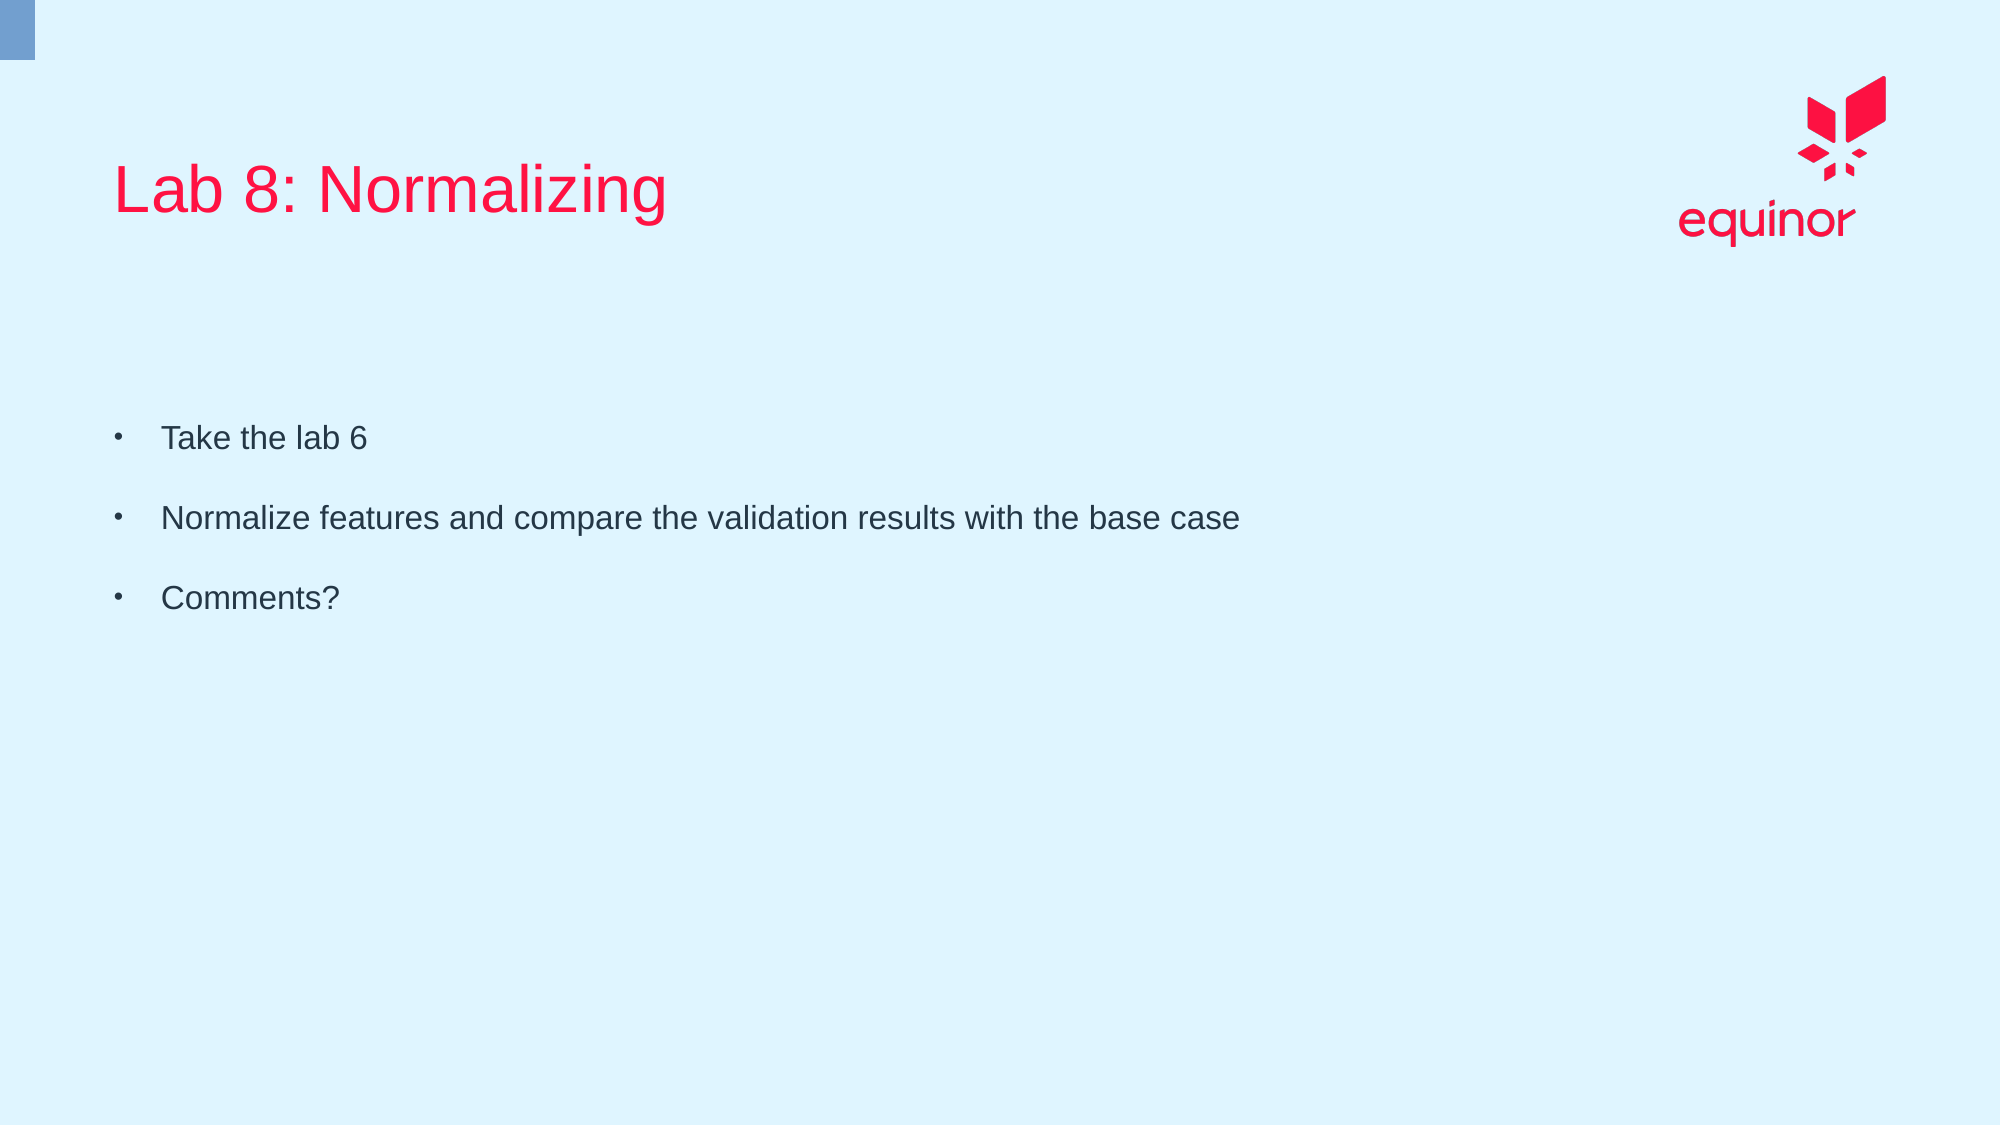

Lab 8: Normalizing

Take the lab 6

Normalize features and compare the validation results with the base case

Comments?